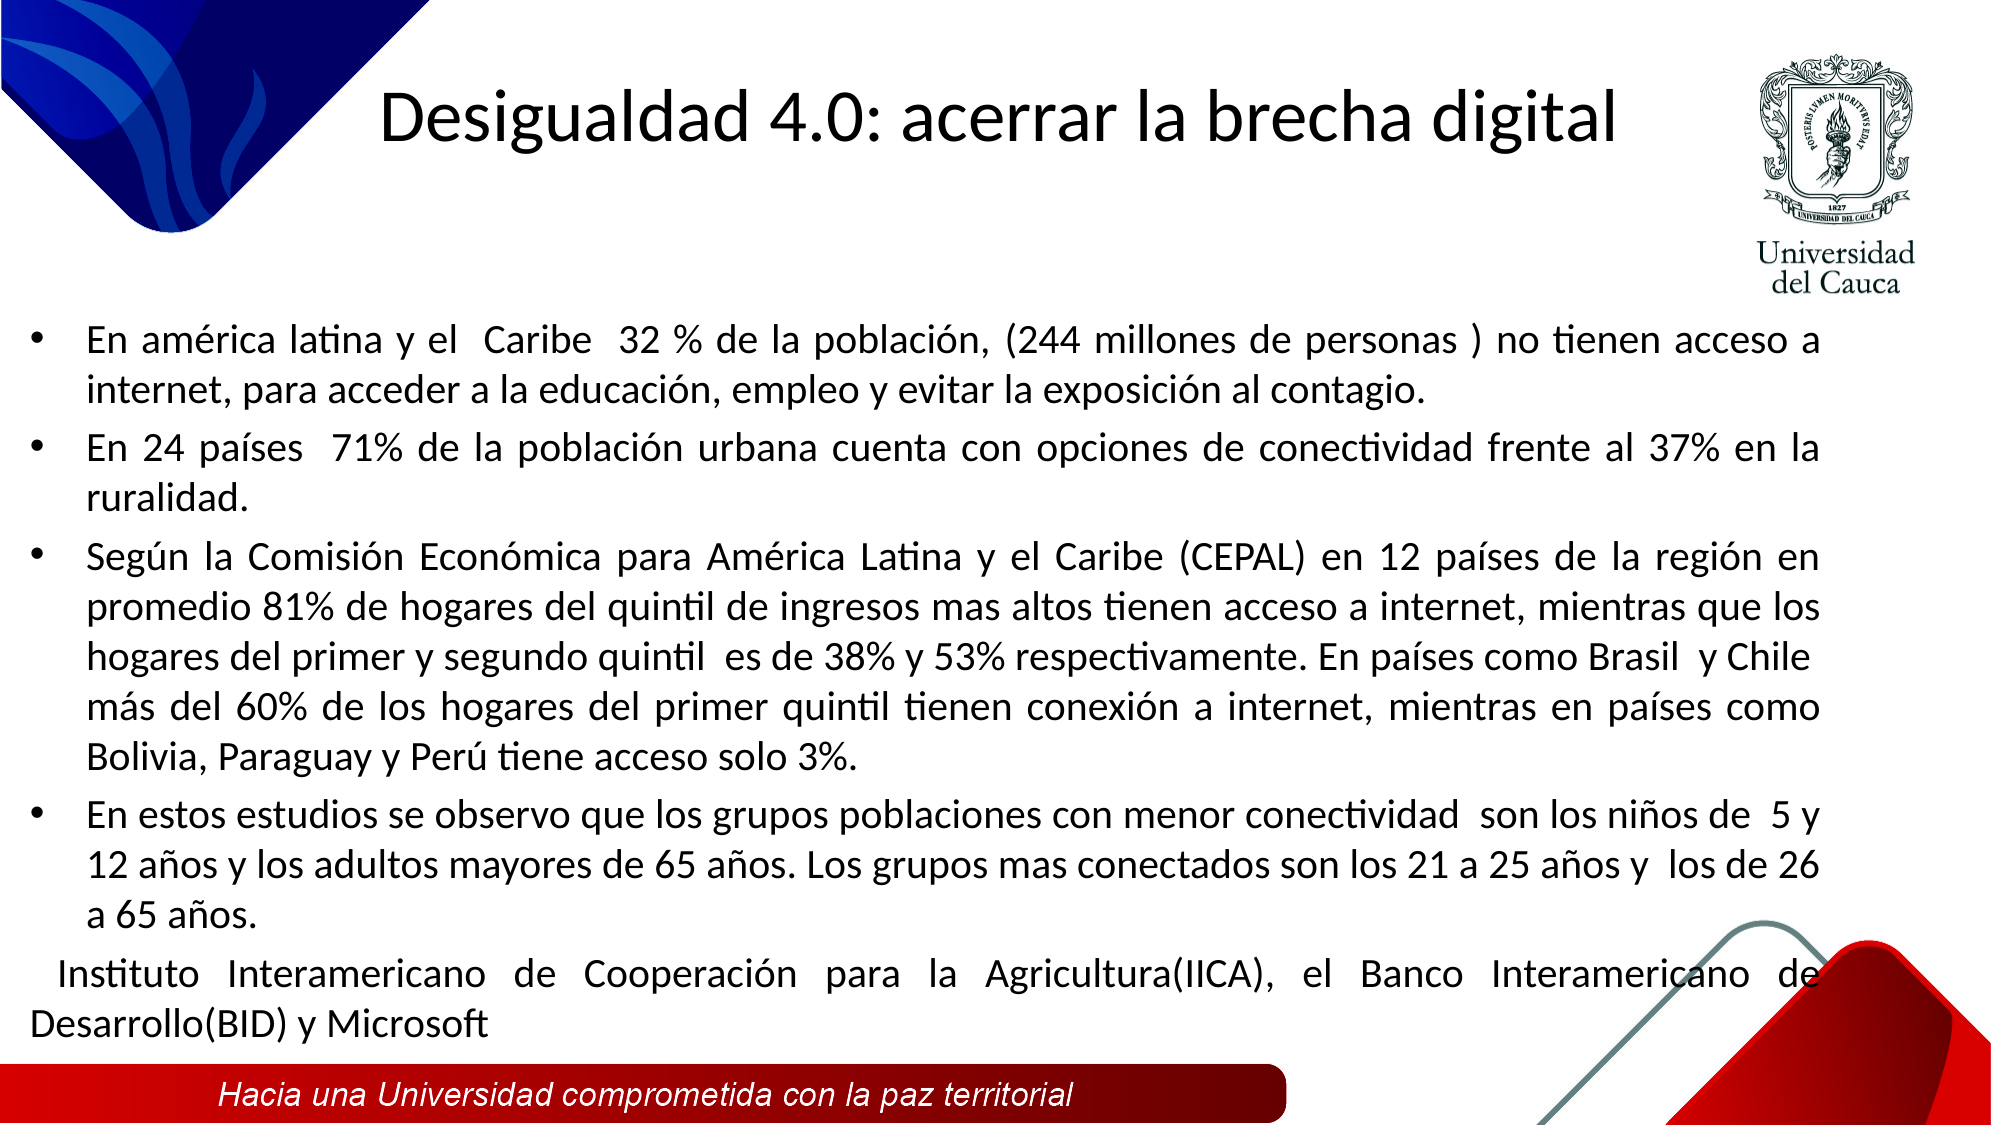

# Desigualdad 4.0: acerrar la brecha digital
En américa latina y el  Caribe  32 % de la población, (244 millones de personas ) no tienen acceso a internet, para acceder a la educación, empleo y evitar la exposición al contagio.
En 24 países  71% de la población urbana cuenta con opciones de conectividad frente al 37% en la ruralidad.
Según la Comisión Económica para América Latina y el Caribe (CEPAL) en 12 países de la región en promedio 81% de hogares del quintil de ingresos mas altos tienen acceso a internet, mientras que los hogares del primer y segundo quintil  es de 38% y 53% respectivamente. En países como Brasil  y Chile  más del 60% de los hogares del primer quintil tienen conexión a internet, mientras en países como Bolivia, Paraguay y Perú tiene acceso solo 3%.
En estos estudios se observo que los grupos poblaciones con menor conectividad  son los niños de  5 y 12 años y los adultos mayores de 65 años. Los grupos mas conectados son los 21 a 25 años y  los de 26 a 65 años.
 Instituto Interamericano de Cooperación para la Agricultura(IICA), el Banco Interamericano de Desarrollo(BID) y Microsoft